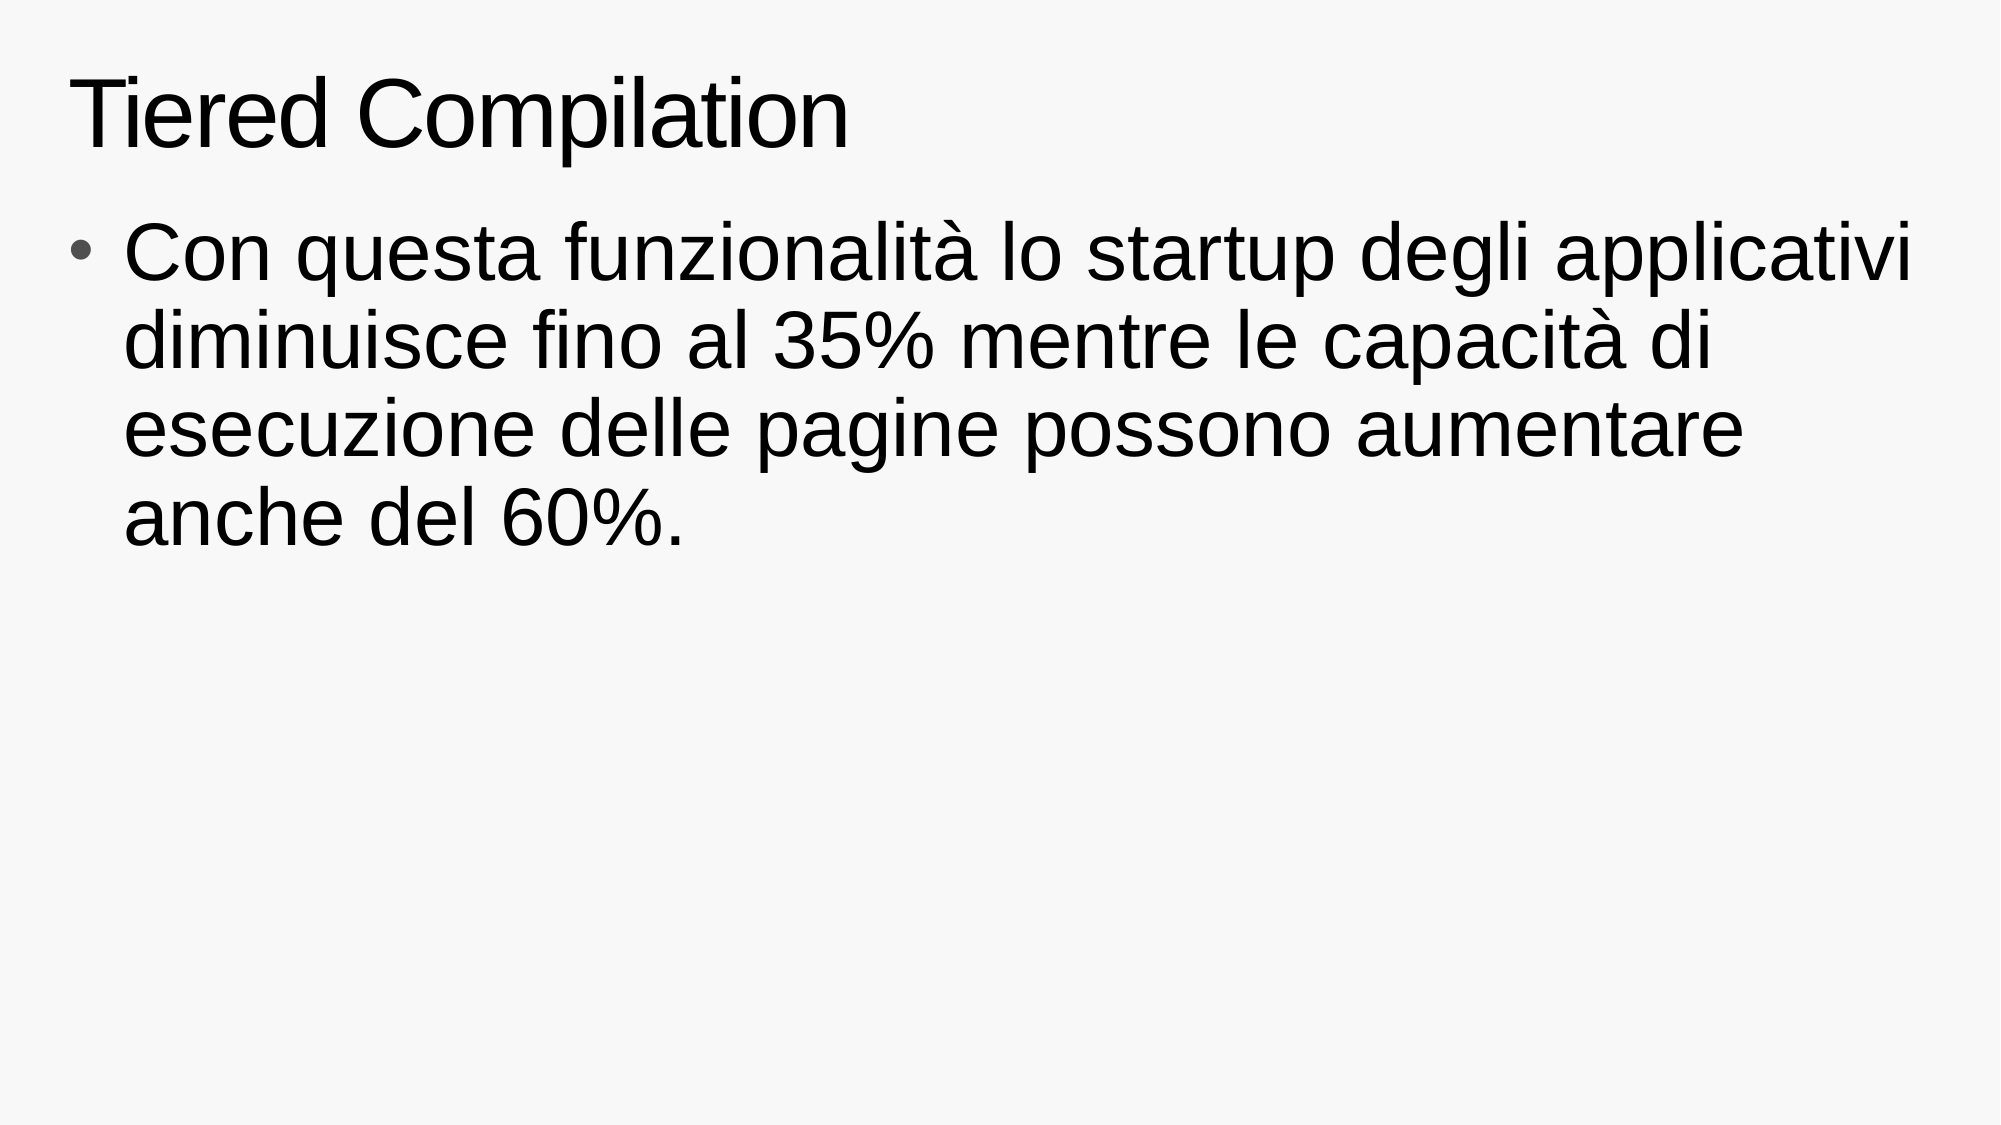

# Tiered Compilation
Con questa funzionalità lo startup degli applicativi diminuisce fino al 35% mentre le capacità di esecuzione delle pagine possono aumentare anche del 60%.